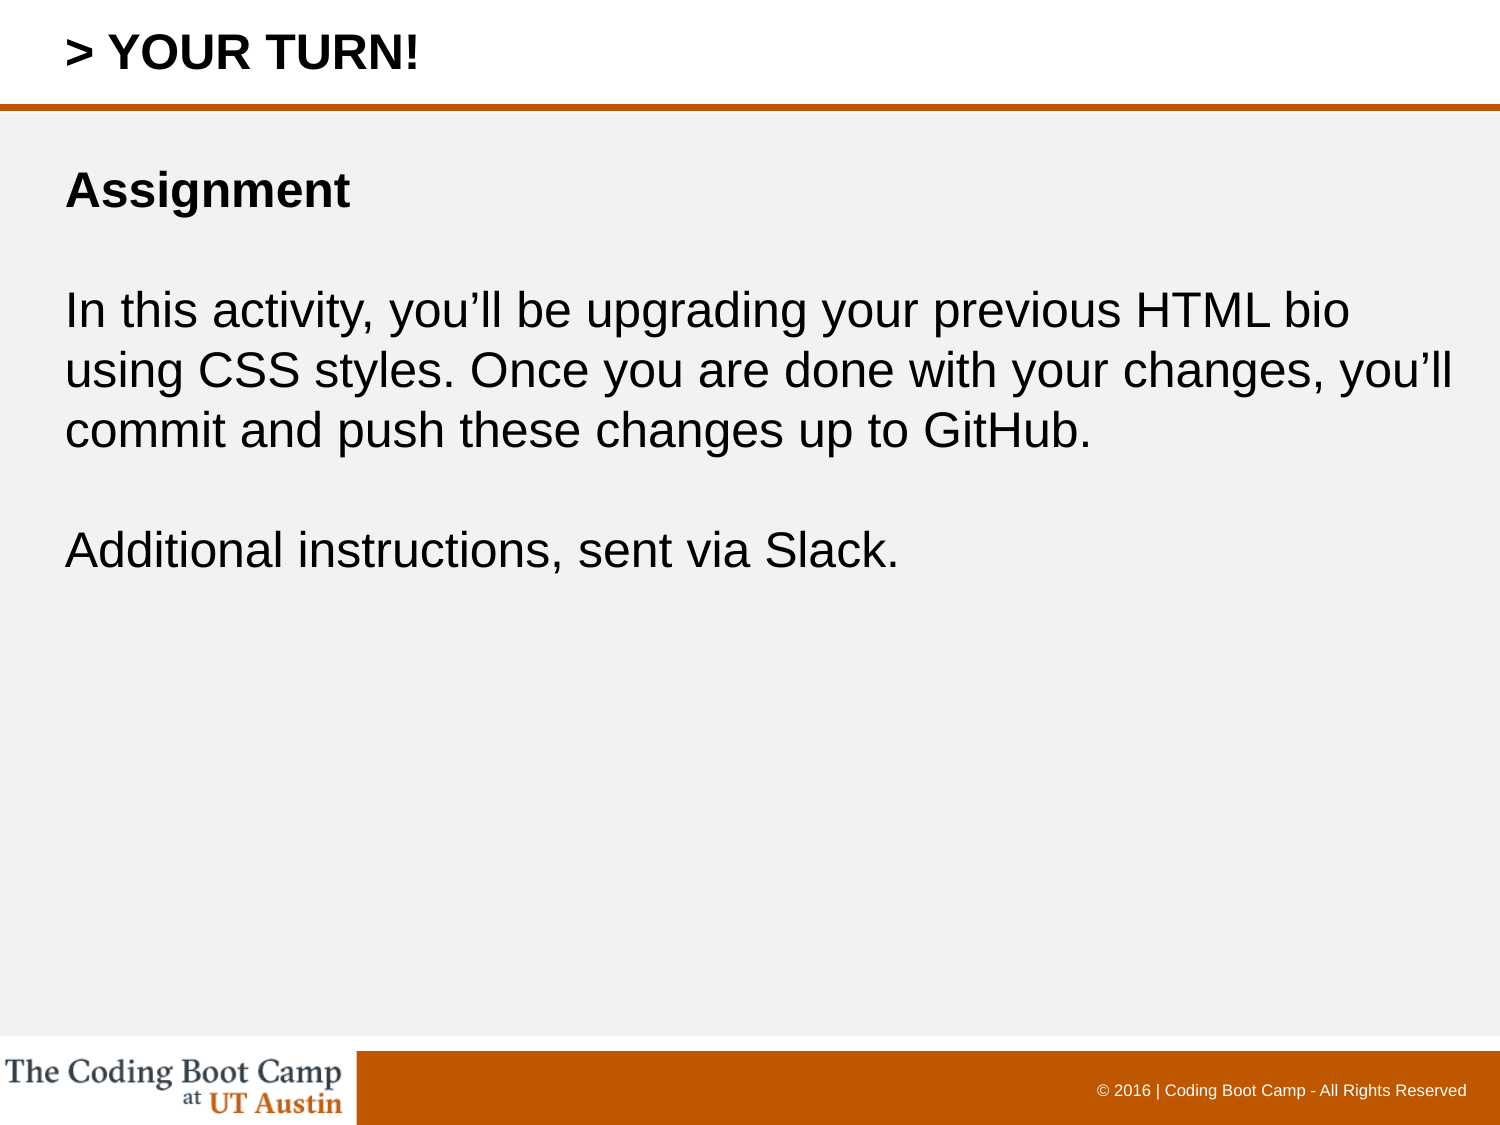

# > YOUR TURN!

Assignment

In this activity, you’ll be upgrading your previous HTML bio using CSS styles. Once you are done with your changes, you’ll commit and push these changes up to GitHub.

Additional instructions, sent via Slack.